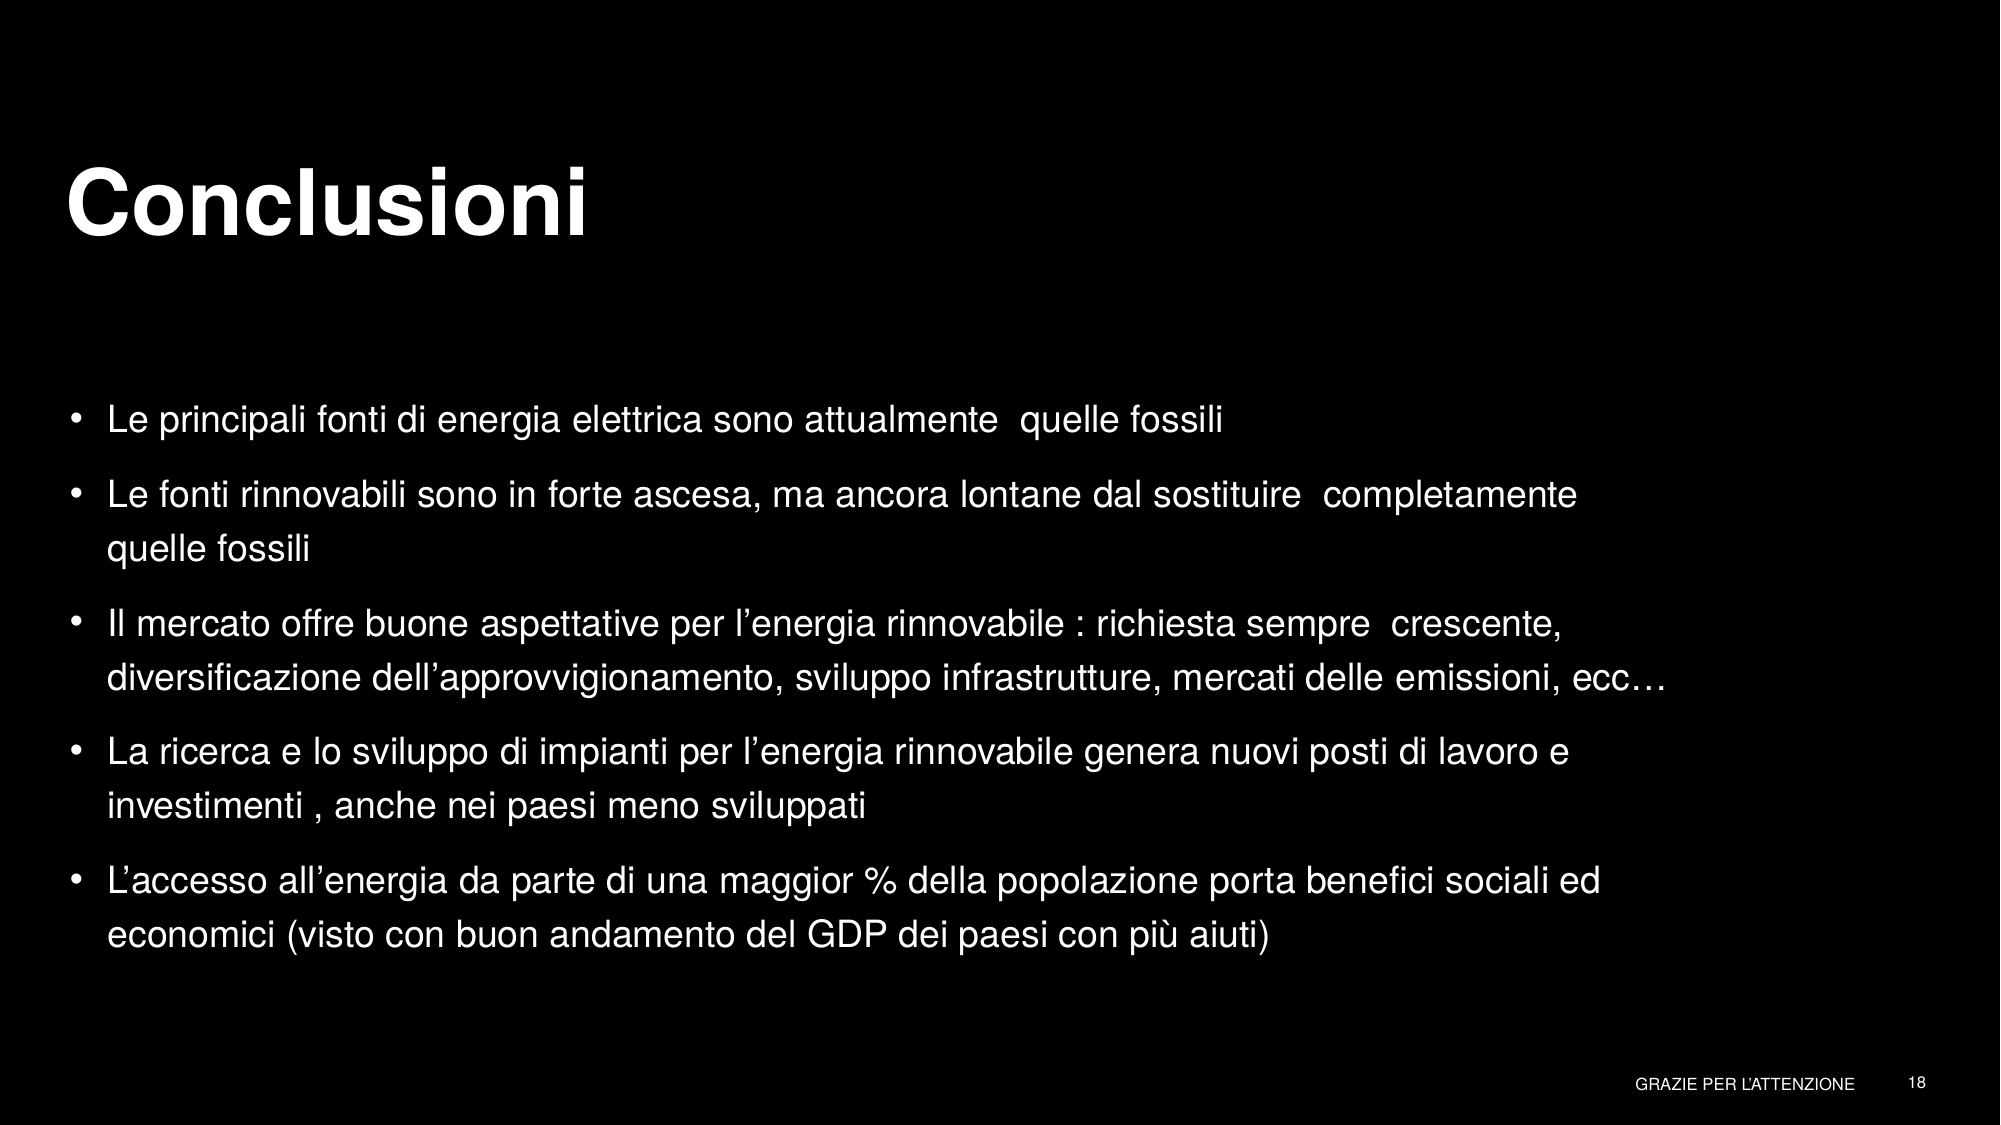

# Conclusioni
Le principali fonti di energia elettrica sono attualmente  quelle fossili
Le fonti rinnovabili sono in forte ascesa, ma ancora lontane dal sostituire  completamente quelle fossili
Il mercato offre buone aspettative per l’energia rinnovabile : richiesta sempre  crescente, diversificazione dell’approvvigionamento, sviluppo infrastrutture, mercati delle emissioni, ecc…
La ricerca e lo sviluppo di impianti per l’energia rinnovabile genera nuovi posti di lavoro e investimenti , anche nei paesi meno sviluppati
L’accesso all’energia da parte di una maggior % della popolazione porta benefici sociali ed  economici (visto con buon andamento del GDP dei paesi con più aiuti)
Grazie per l’attenzione
18